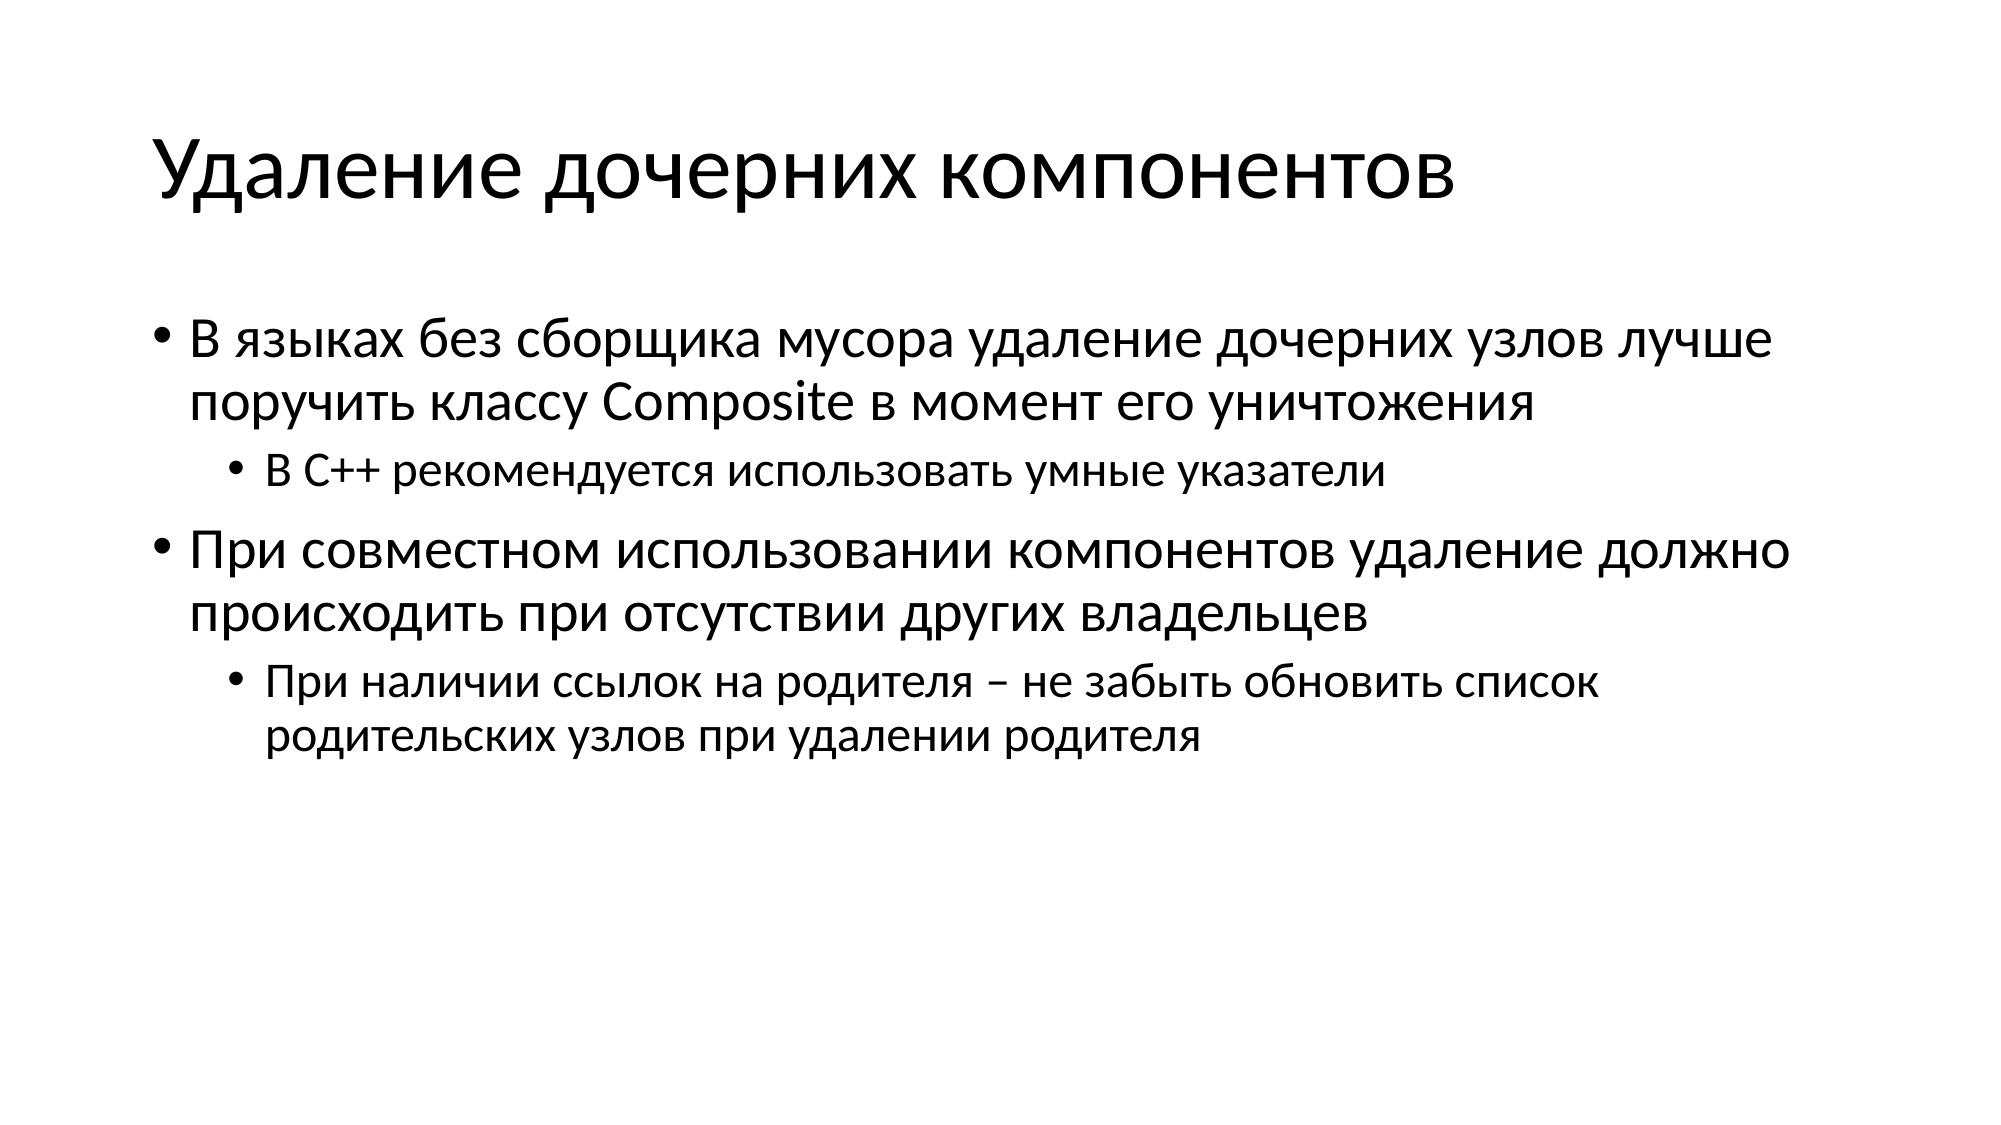

# Удаление дочерних компонентов
В языках без сборщика мусора удаление дочерних узлов лучше поручить классу Composite в момент его уничтожения
В C++ рекомендуется использовать умные указатели
При совместном использовании компонентов удаление должно происходить при отсутствии других владельцев
При наличии ссылок на родителя – не забыть обновить список родительских узлов при удалении родителя